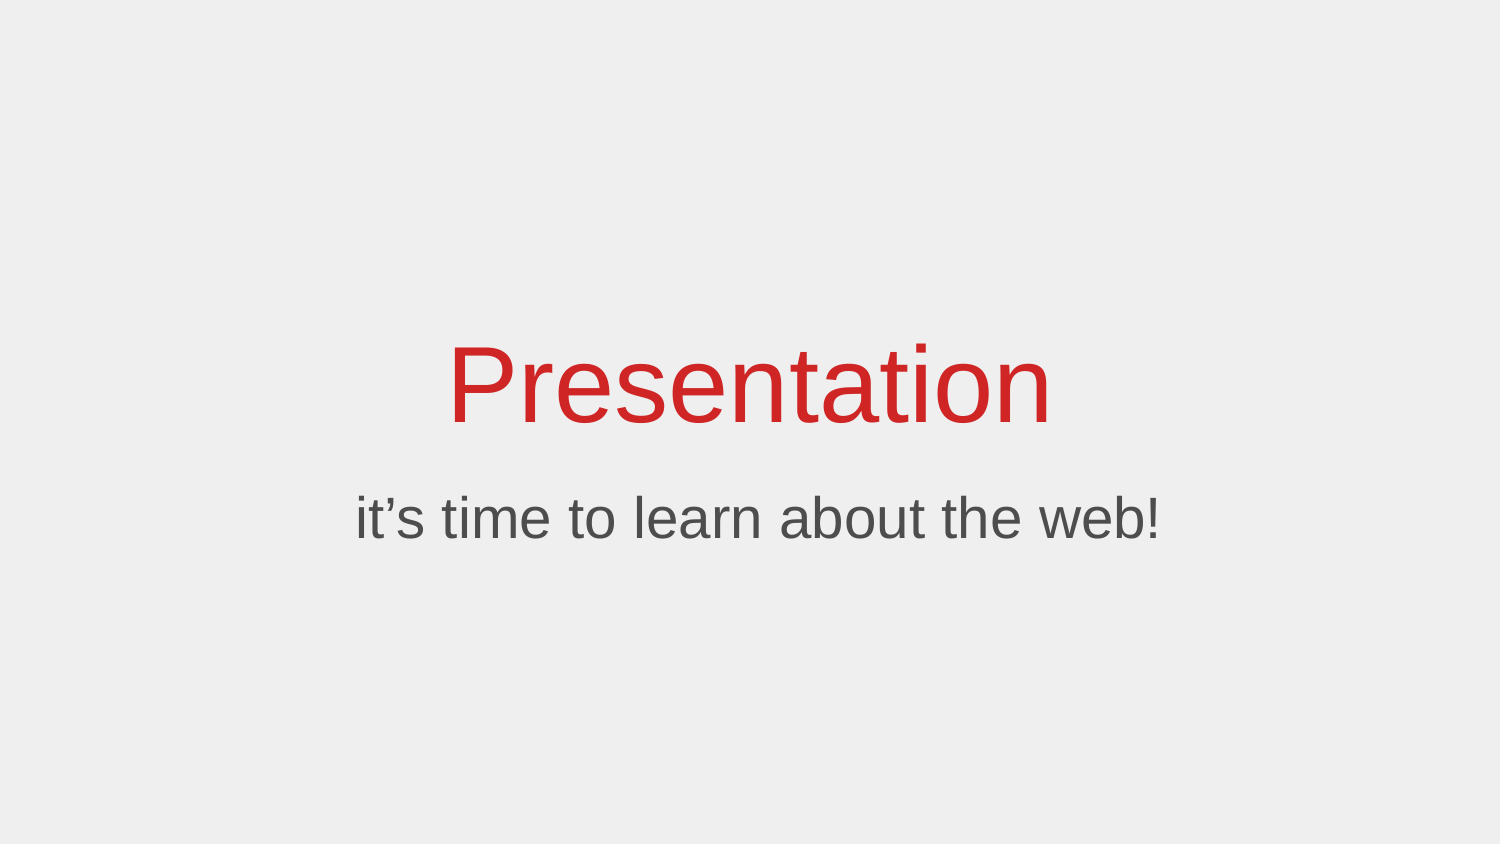

# Presentation
it’s time to learn about the web!